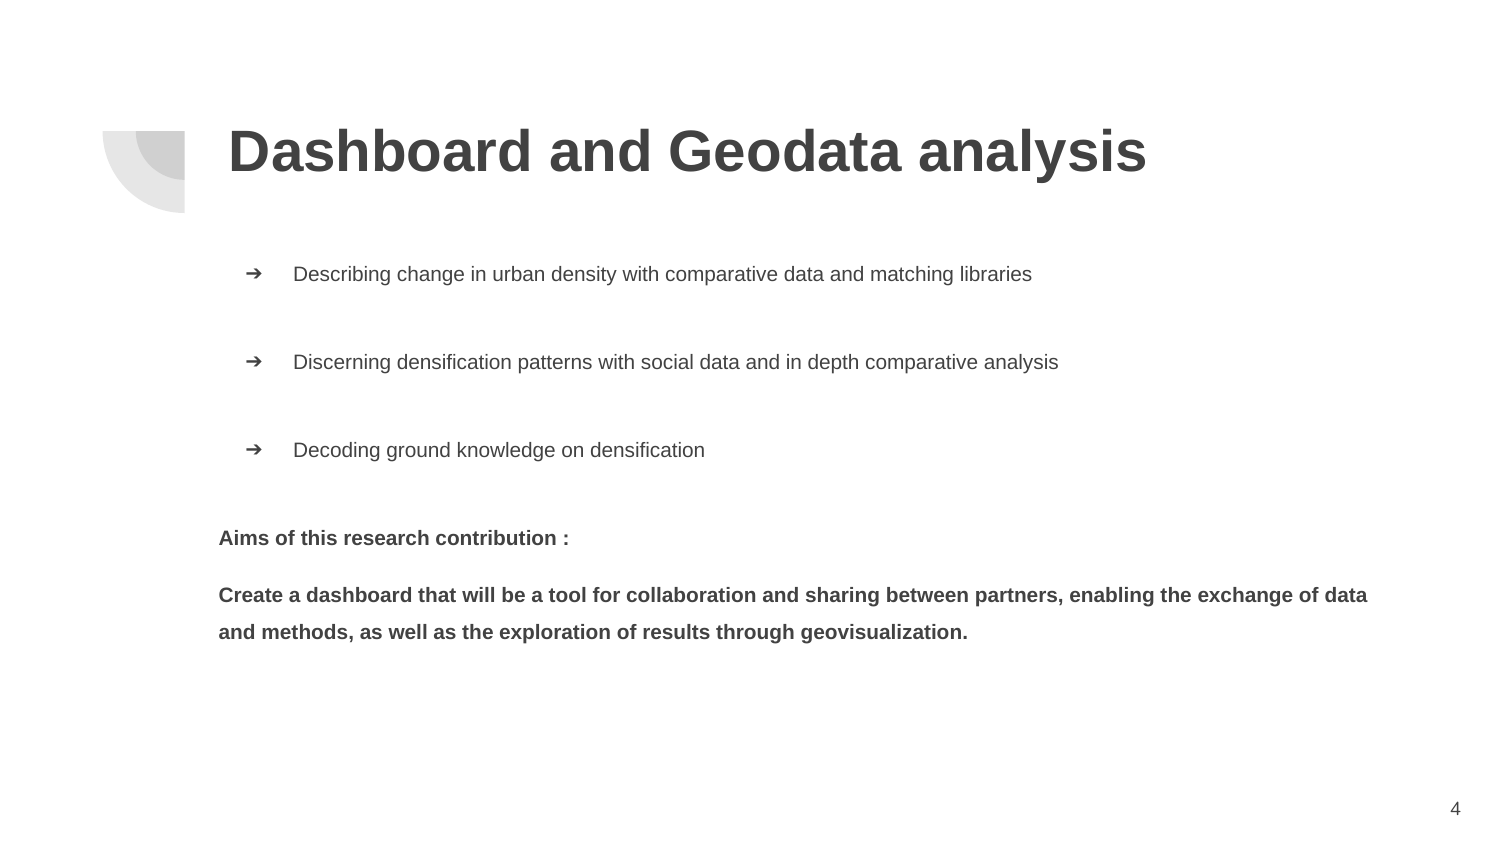

# Dashboard and Geodata analysis
Describing change in urban density with comparative data and matching libraries

Discerning densification patterns with social data and in depth comparative analysis

Decoding ground knowledge on densification

Aims of this research contribution :
Create a dashboard that will be a tool for collaboration and sharing between partners, enabling the exchange of data and methods, as well as the exploration of results through geovisualization.
4